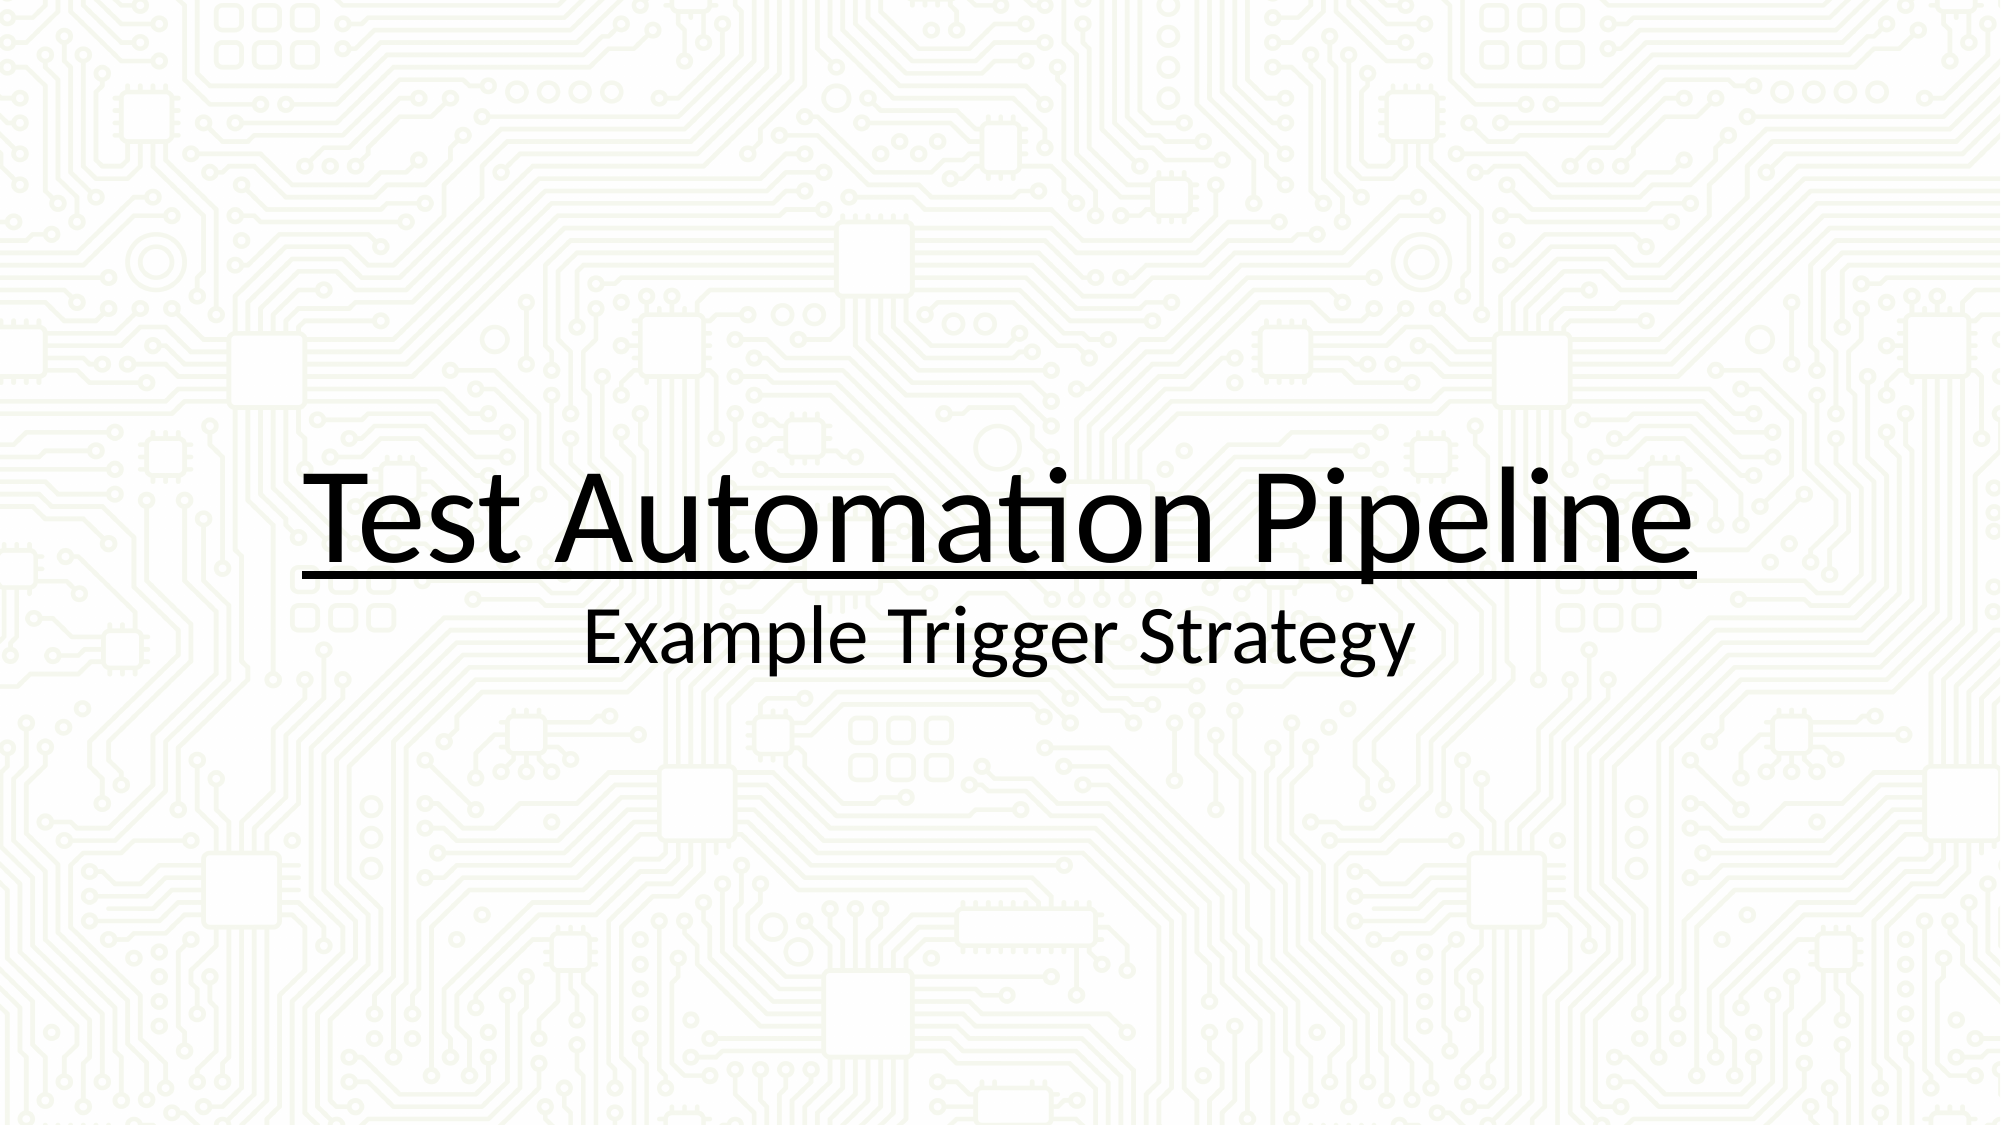

# Test Automation Pipeline Example Trigger Strategy